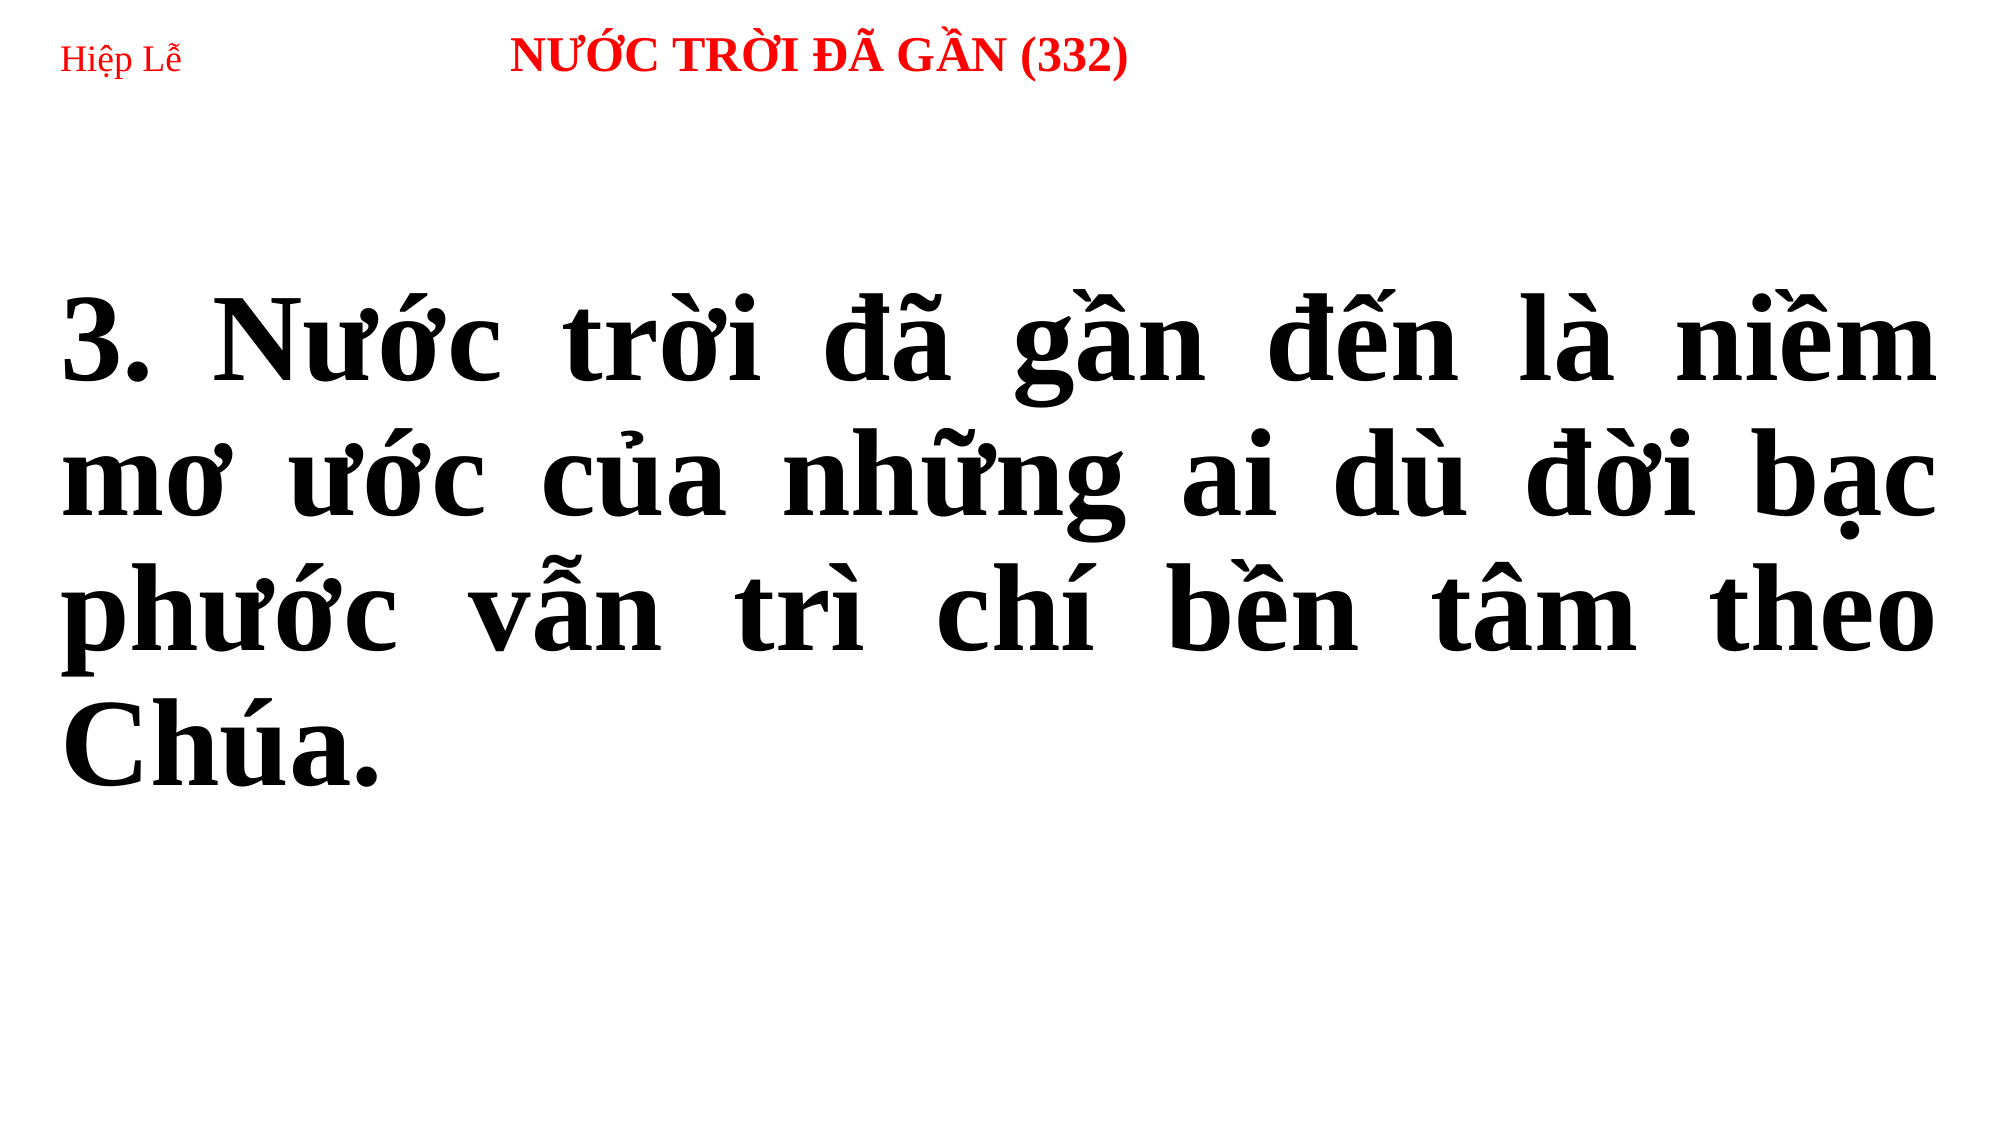

# Hiệp Lễ                       	NƯỚC TRỜI ĐÃ GẦN (332)
3. Nước trời đã gần đến là niềm mơ ước của những ai dù đời bạc phước vẫn trì chí bền tâm theo Chúa.